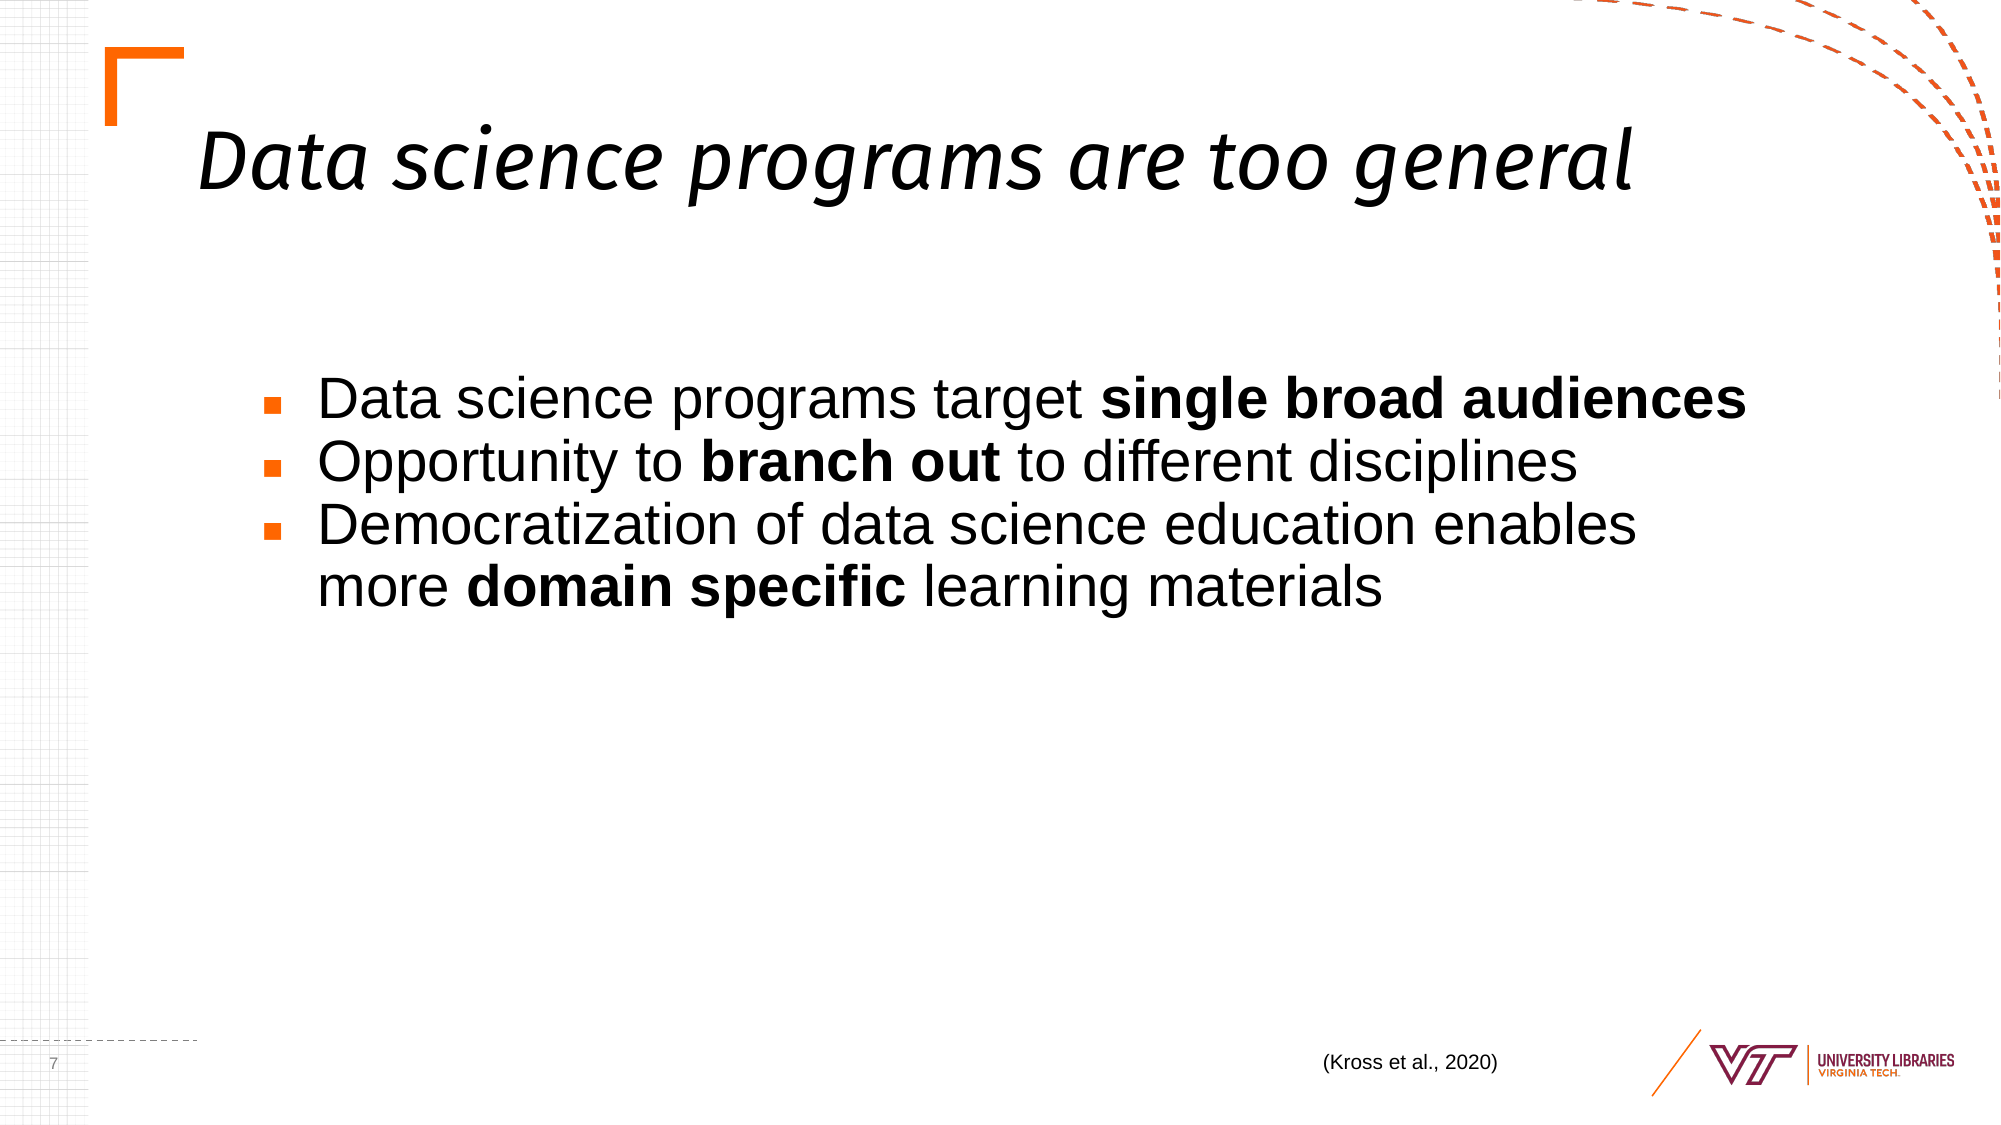

# Data science programs are too general
Data science programs target single broad audiences
Opportunity to branch out to different disciplines
Democratization of data science education enables more domain specific learning materials
7
(Kross et al., 2020)